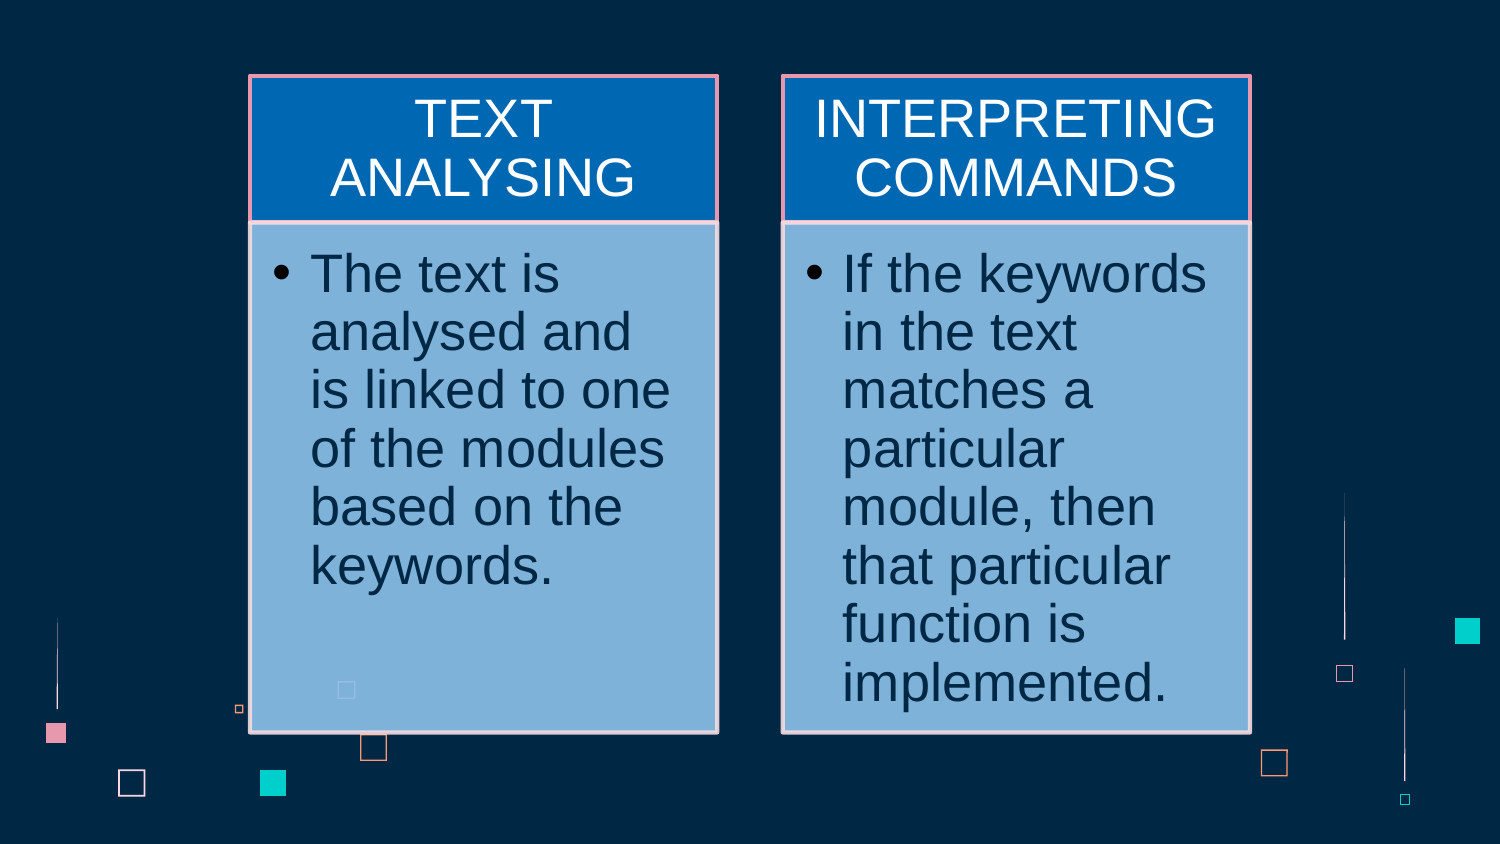

TEXT ANALYSING
The text is analysed and is linked to one of the modules based on the keywords.
INTERPRETING COMMANDS
If the keywords in the text matches a particular module, then that particular function is implemented.